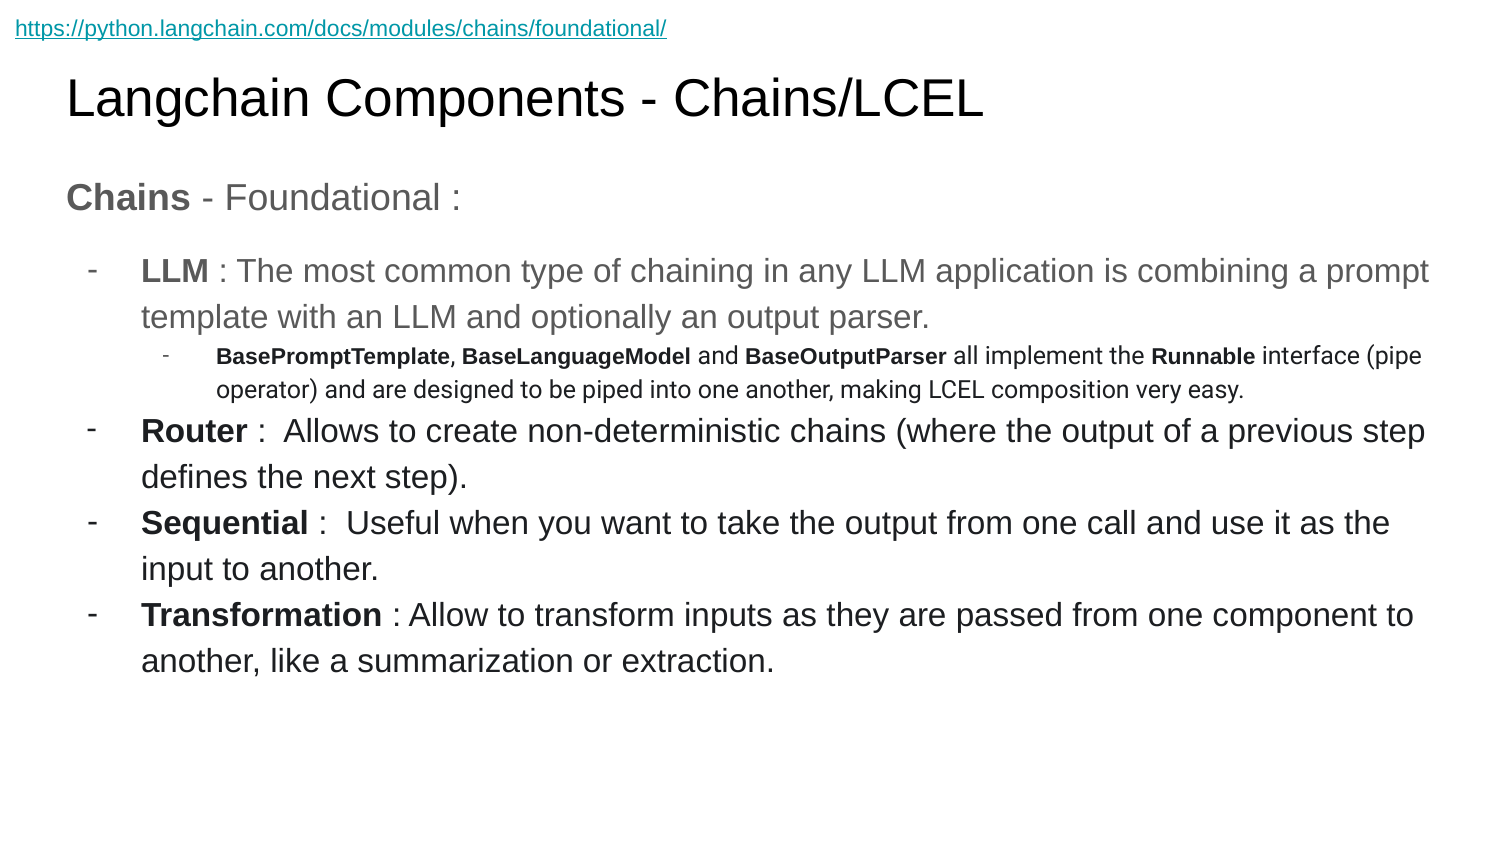

https://python.langchain.com/docs/modules/chains/foundational/
# Langchain Components - Chains/LCEL

Chains - Foundational :
LLM : The most common type of chaining in any LLM application is combining a prompt template with an LLM and optionally an output parser.
BasePromptTemplate, BaseLanguageModel and BaseOutputParser all implement the Runnable interface (pipe operator) and are designed to be piped into one another, making LCEL composition very easy.
Router :  Allows to create non-deterministic chains (where the output of a previous step defines the next step).
Sequential :  Useful when you want to take the output from one call and use it as the input to another.
Transformation : Allow to transform inputs as they are passed from one component to another, like a summarization or extraction.